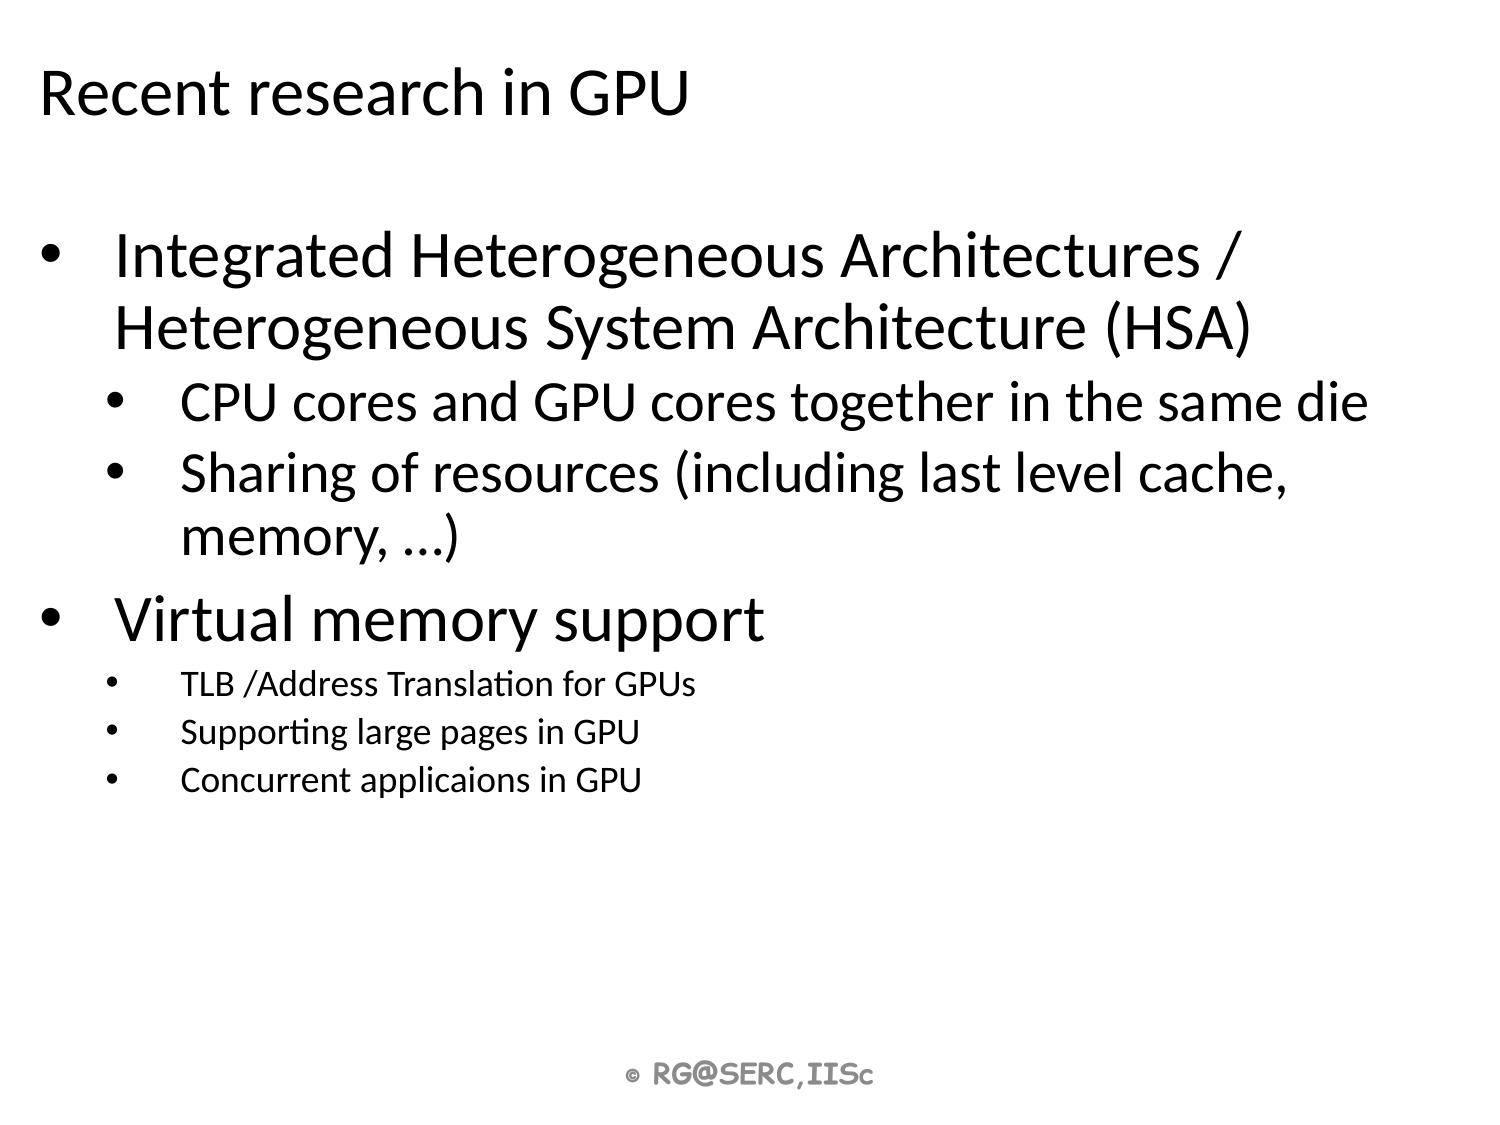

# Recent research in GPU
Integrated Heterogeneous Architectures / Heterogeneous System Architecture (HSA)
CPU cores and GPU cores together in the same die
Sharing of resources (including last level cache, memory, …)
Virtual memory support
TLB /Address Translation for GPUs
Supporting large pages in GPU
Concurrent applicaions in GPU

© RG@SERC,IISc